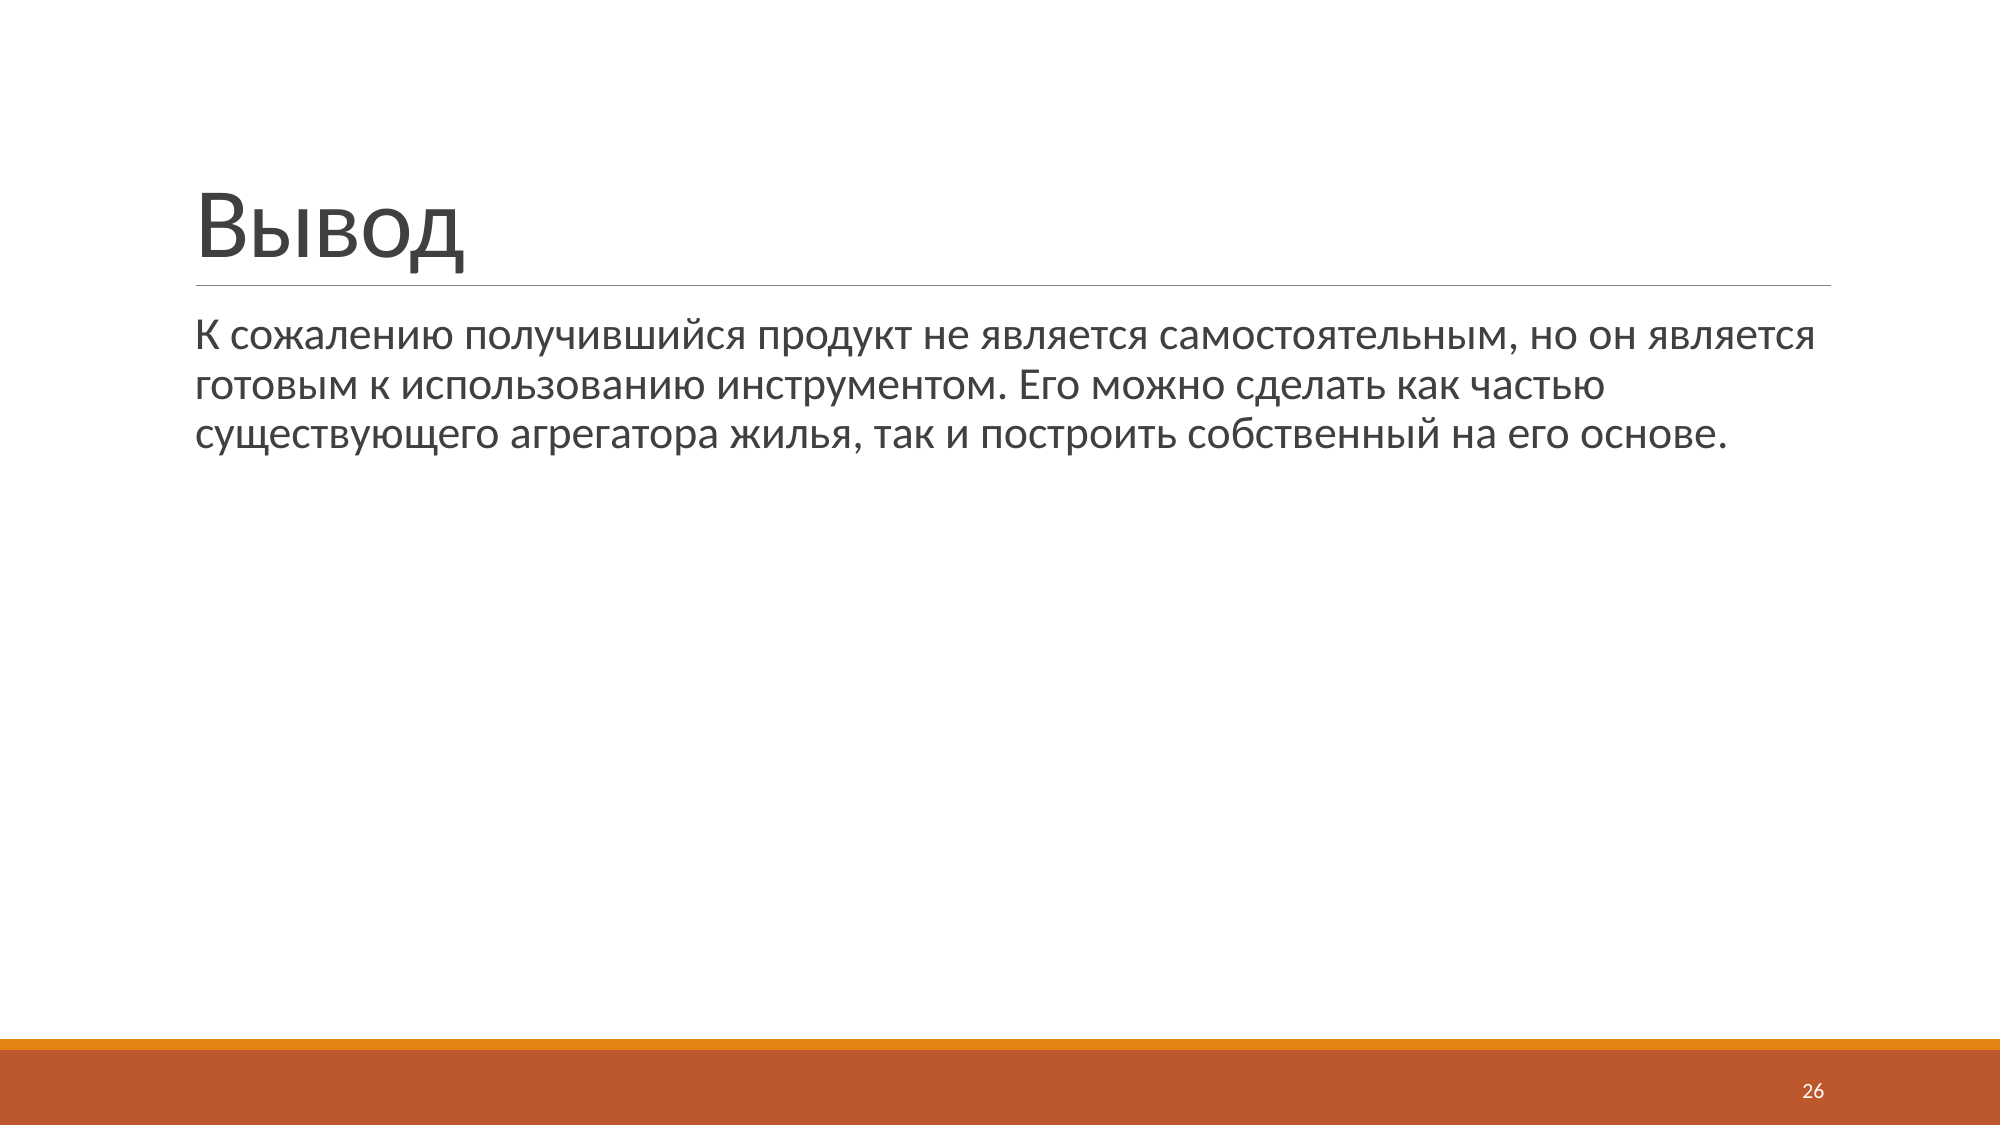

# Вывод
К сожалению получившийся продукт не является самостоятельным, но он является готовым к использованию инструментом. Его можно сделать как частью существующего агрегатора жилья, так и построить собственный на его основе.

26